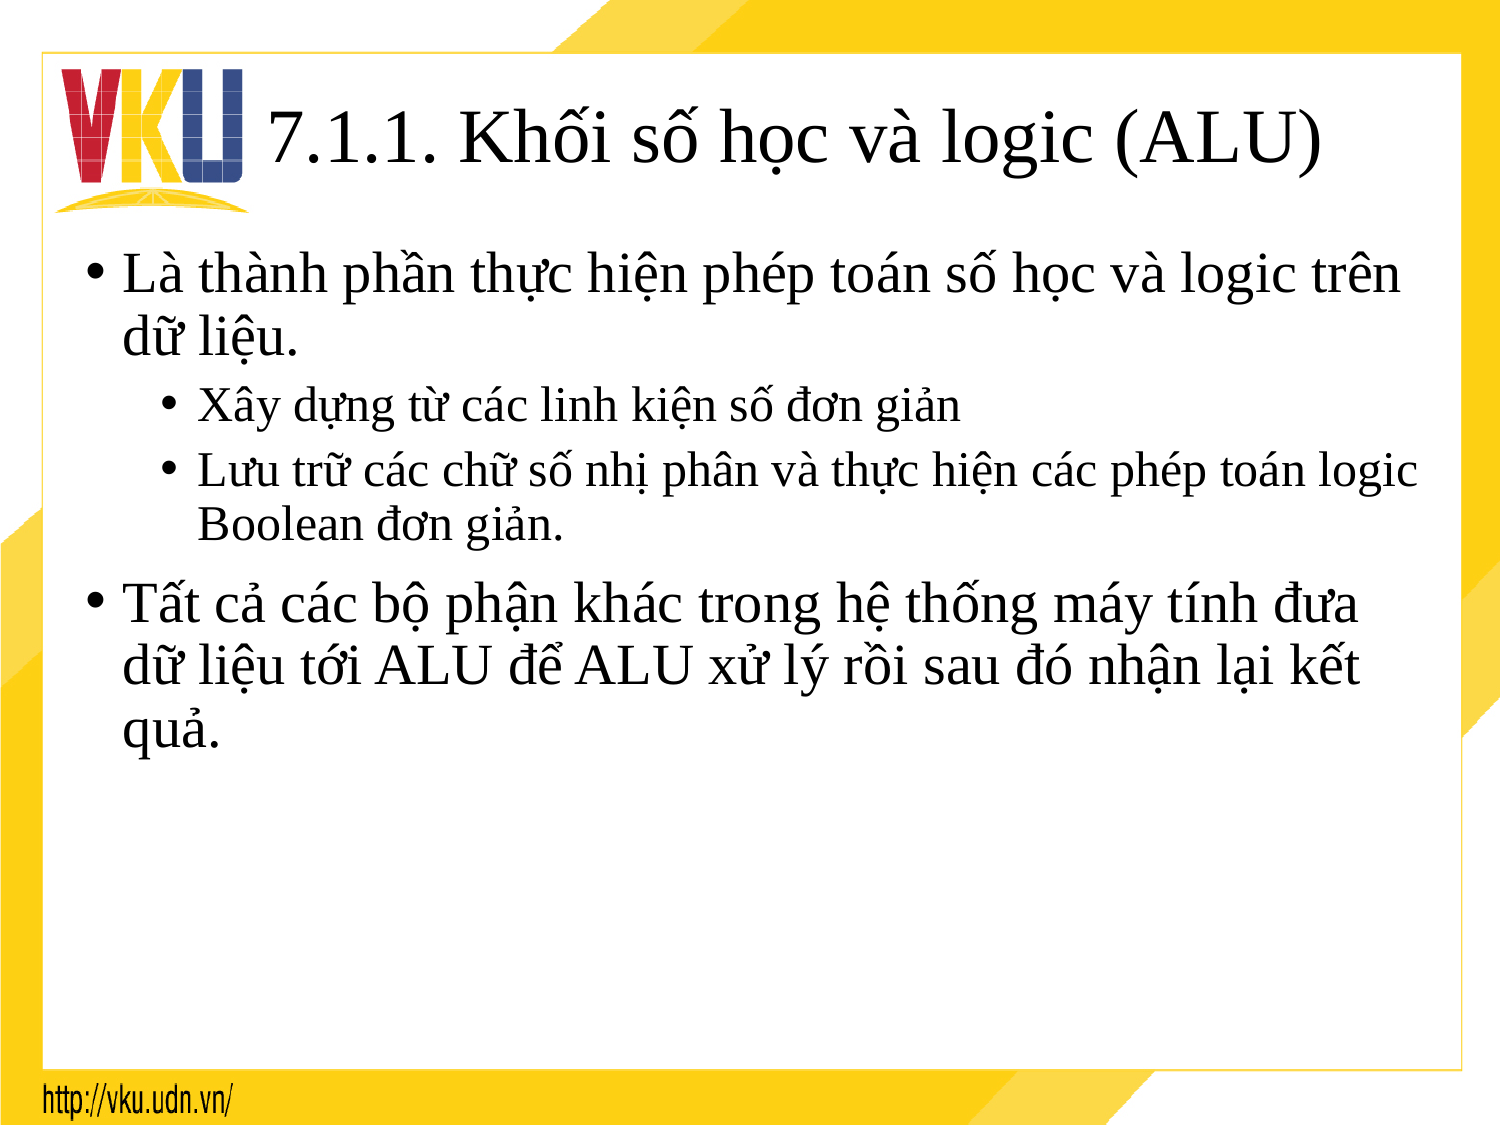

# 7.1.1. Khối số học và logic (ALU)
Là thành phần thực hiện phép toán số học và logic trên dữ liệu.
Xây dựng từ các linh kiện số đơn giản
Lưu trữ các chữ số nhị phân và thực hiện các phép toán logic Boolean đơn giản.
Tất cả các bộ phận khác trong hệ thống máy tính đưa dữ liệu tới ALU để ALU xử lý rồi sau đó nhận lại kết quả.